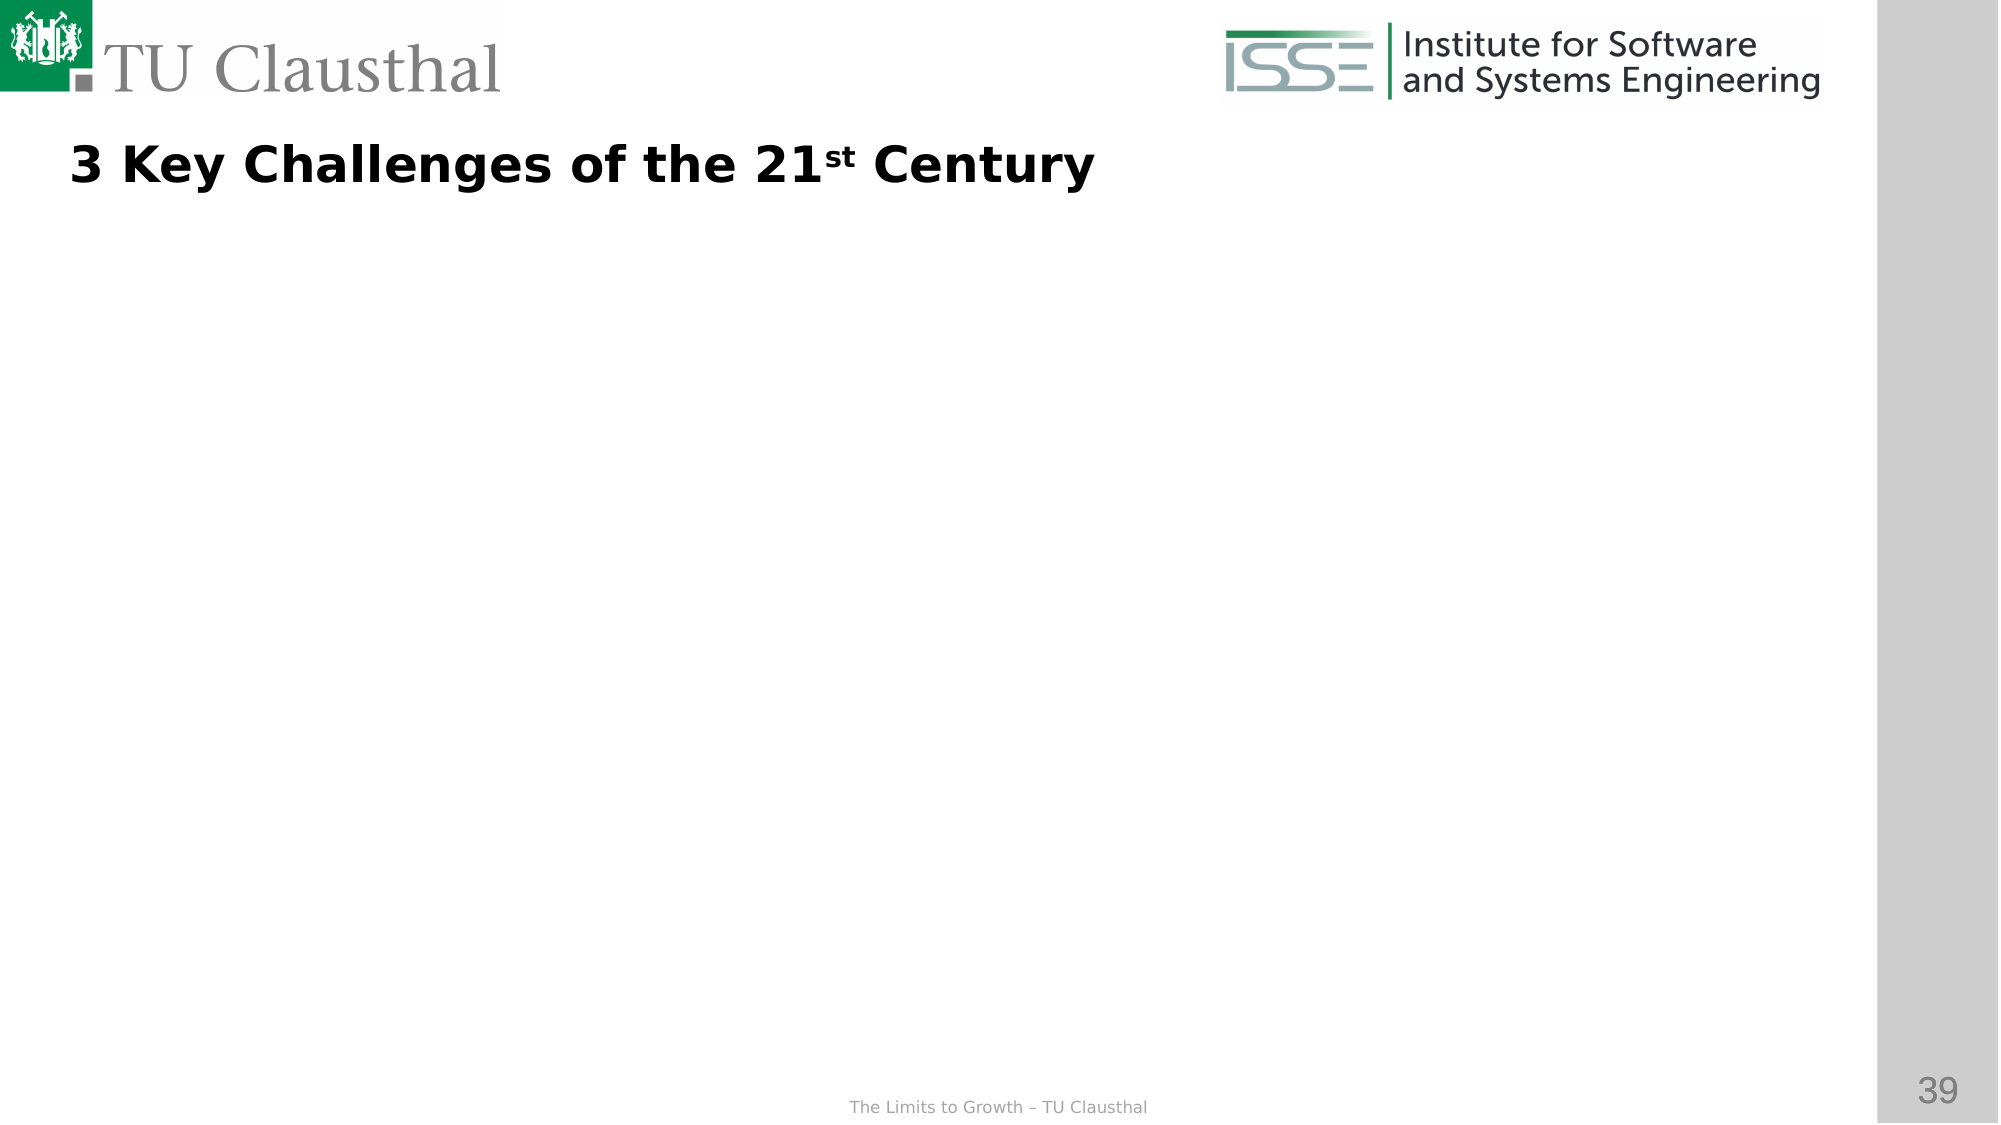

3 Key Challenges of the 21st Century